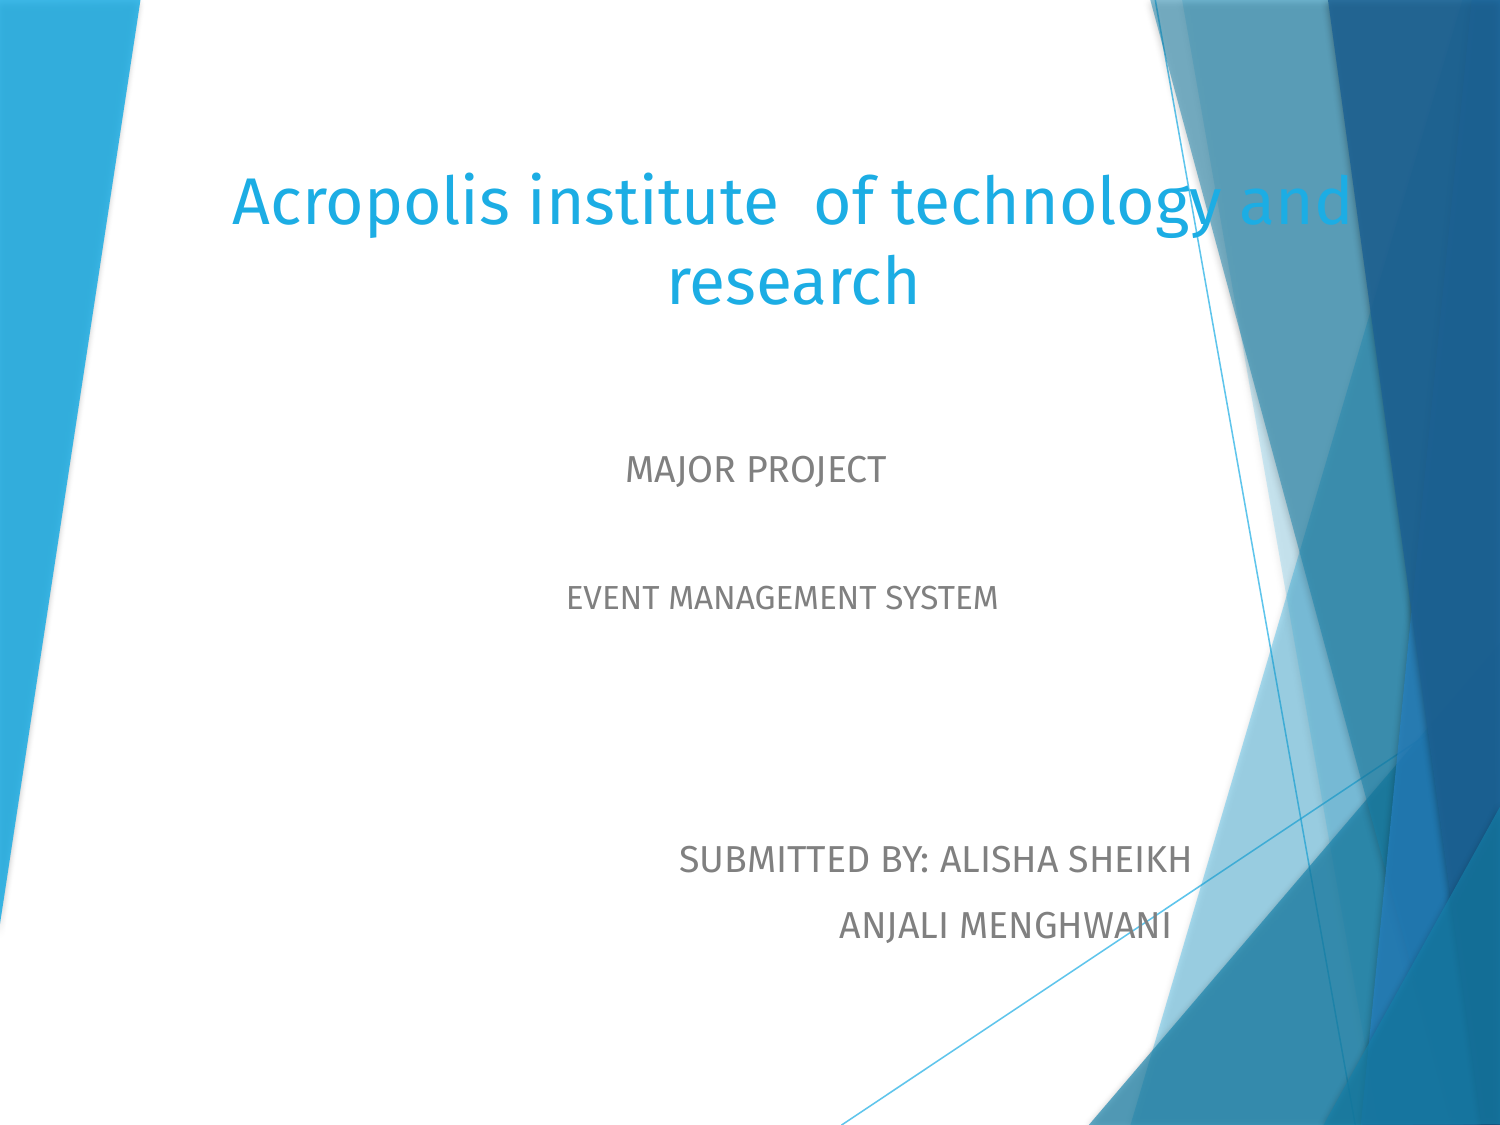

# Acropolis institute  of technology and research
MAJOR PROJECT

       EVENT MANAGEMENT SYSTEM

                                    SUBMITTED BY: ALISHA SHEIKH
                                                  ANJALI MENGHWANI